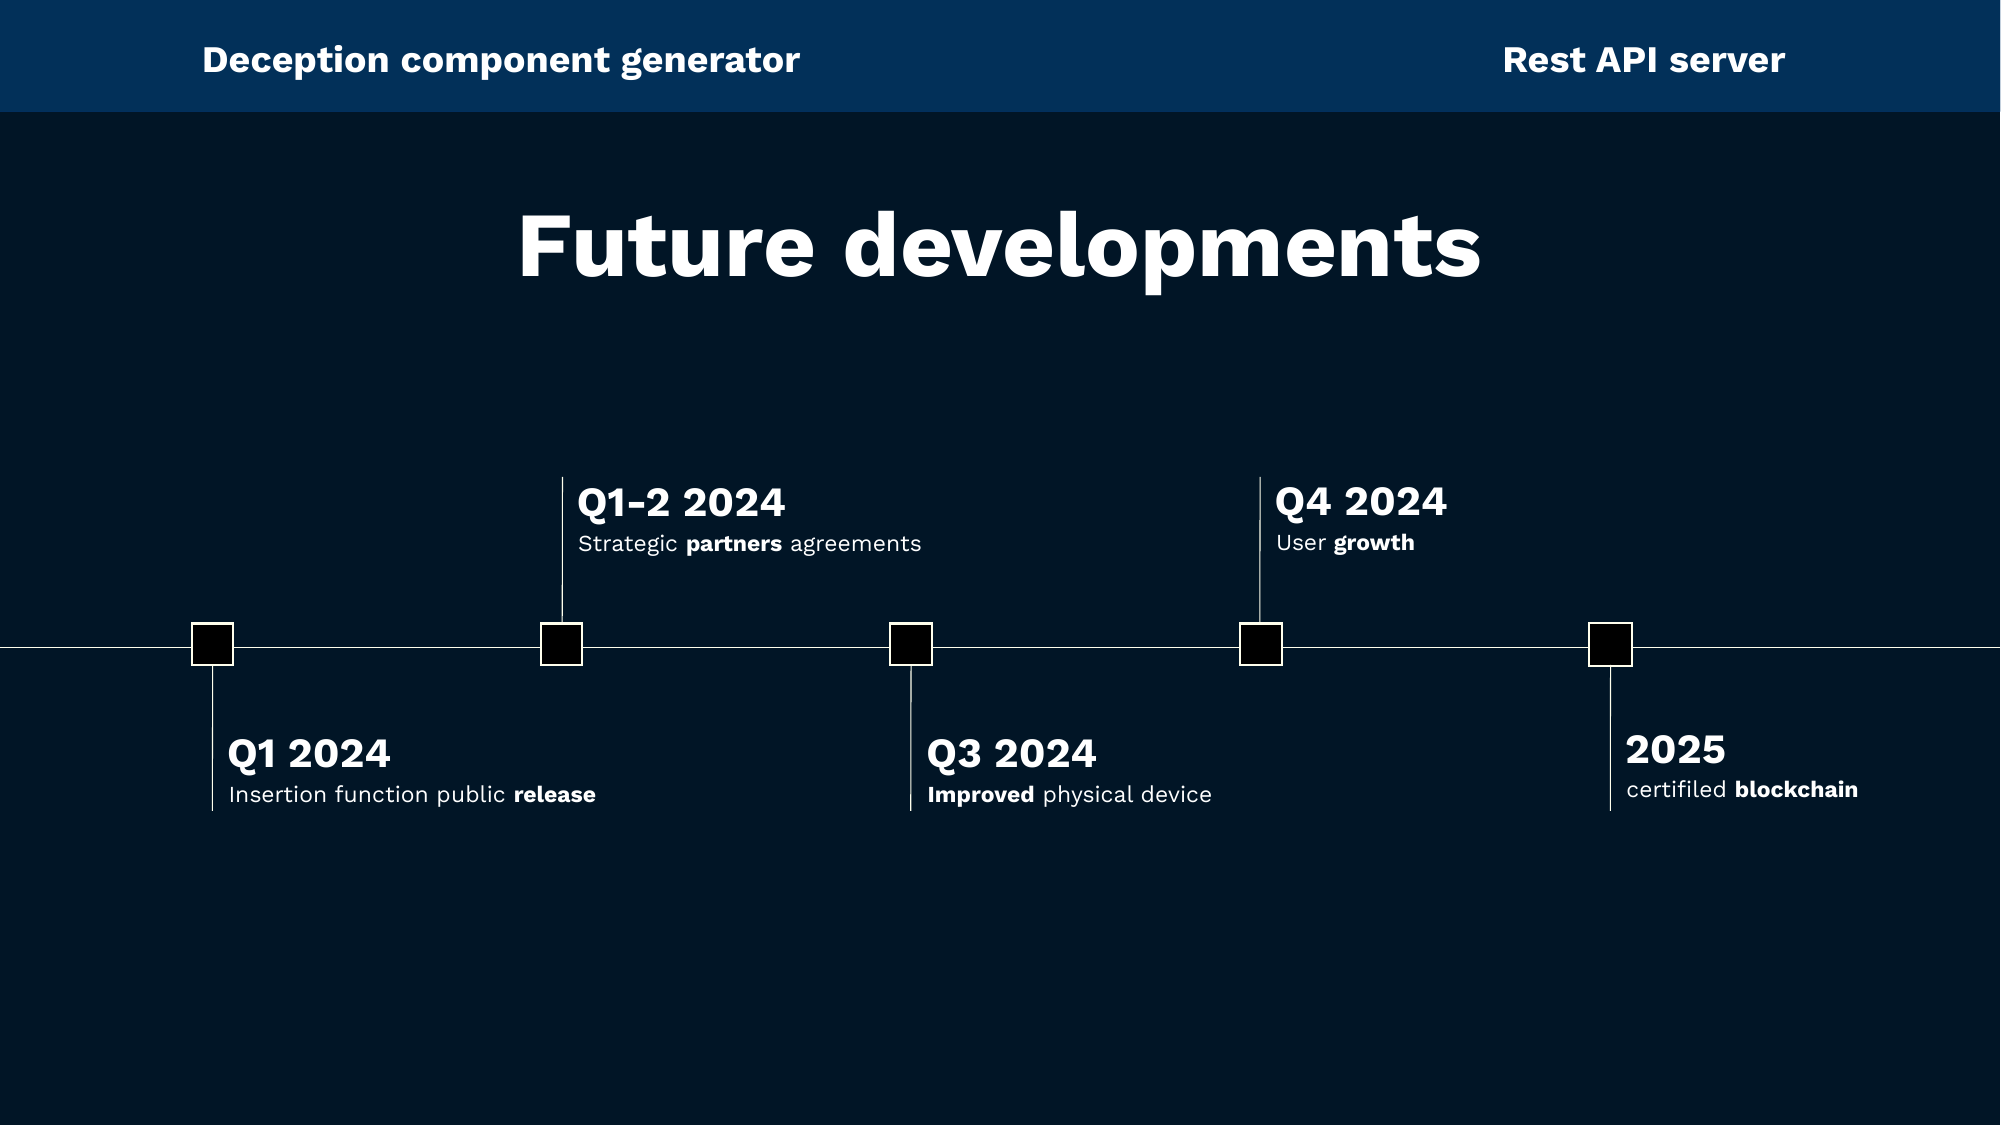

# Future developments
Q4 2024
User growth

Q1-2 2024

Strategic partners agreements

2025
certifiled blockchain

Q1 2024
Insertion function public release

Q3 2024
Improved physical device